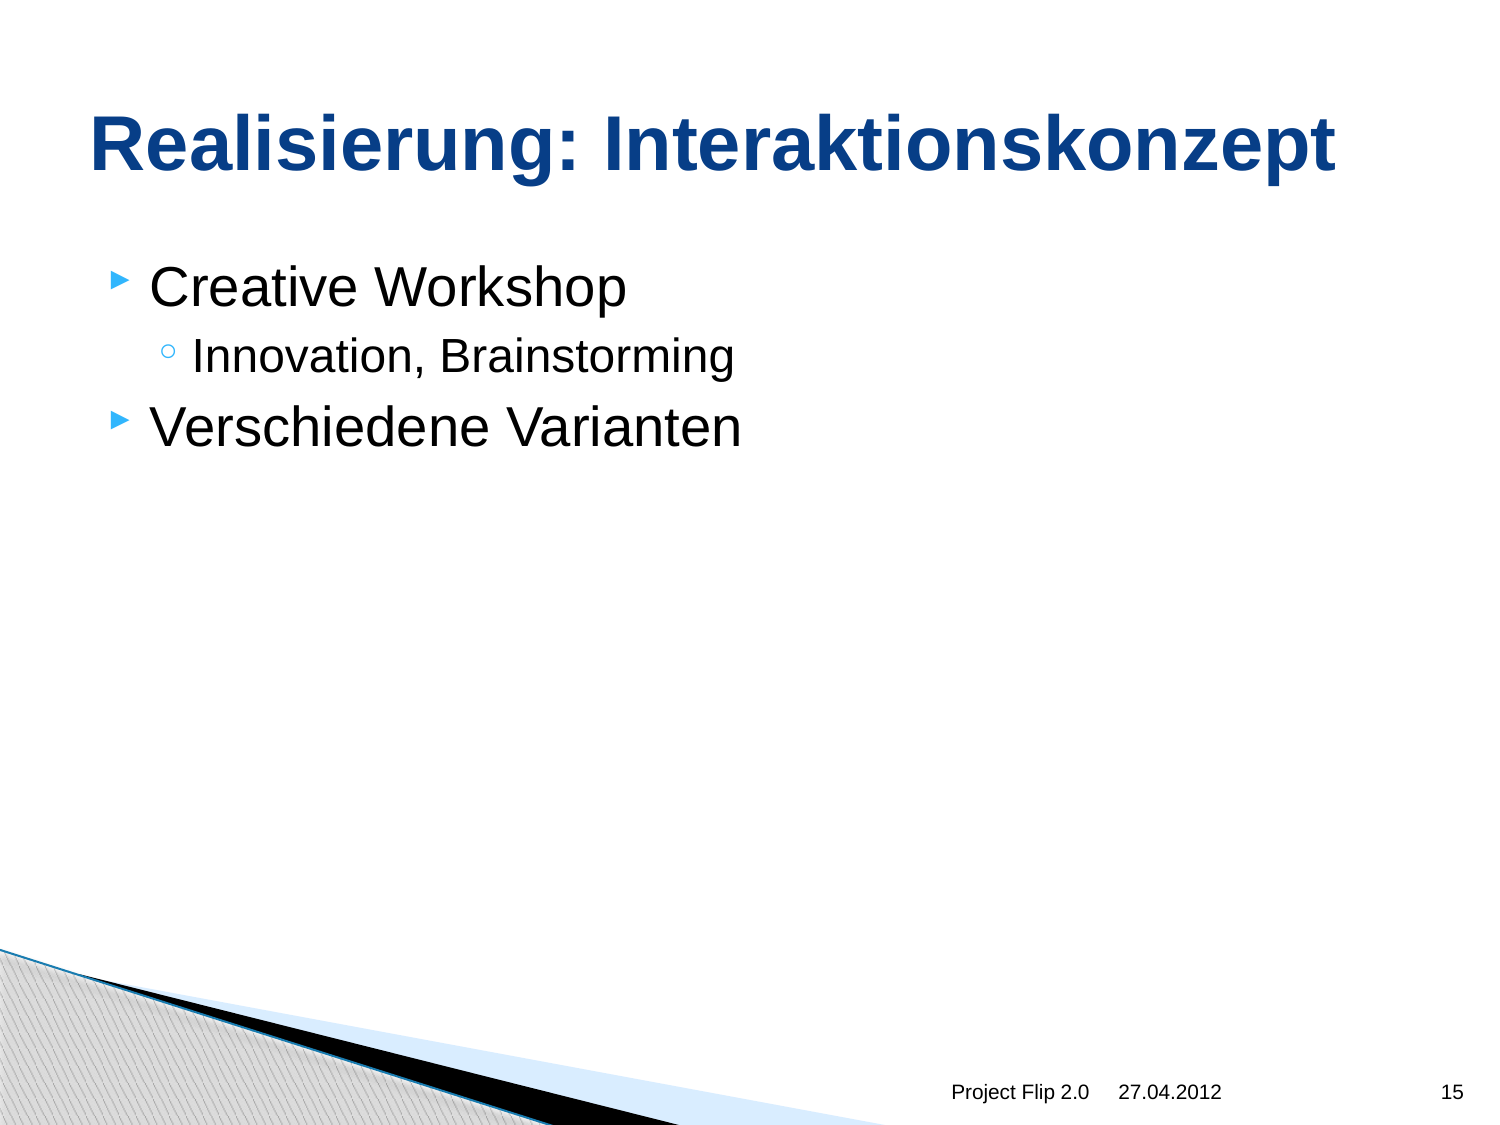

# Realisierung: Interaktionskonzept
Creative Workshop
Innovation, Brainstorming
Verschiedene Varianten
Project Flip 2.0
27.04.2012
15